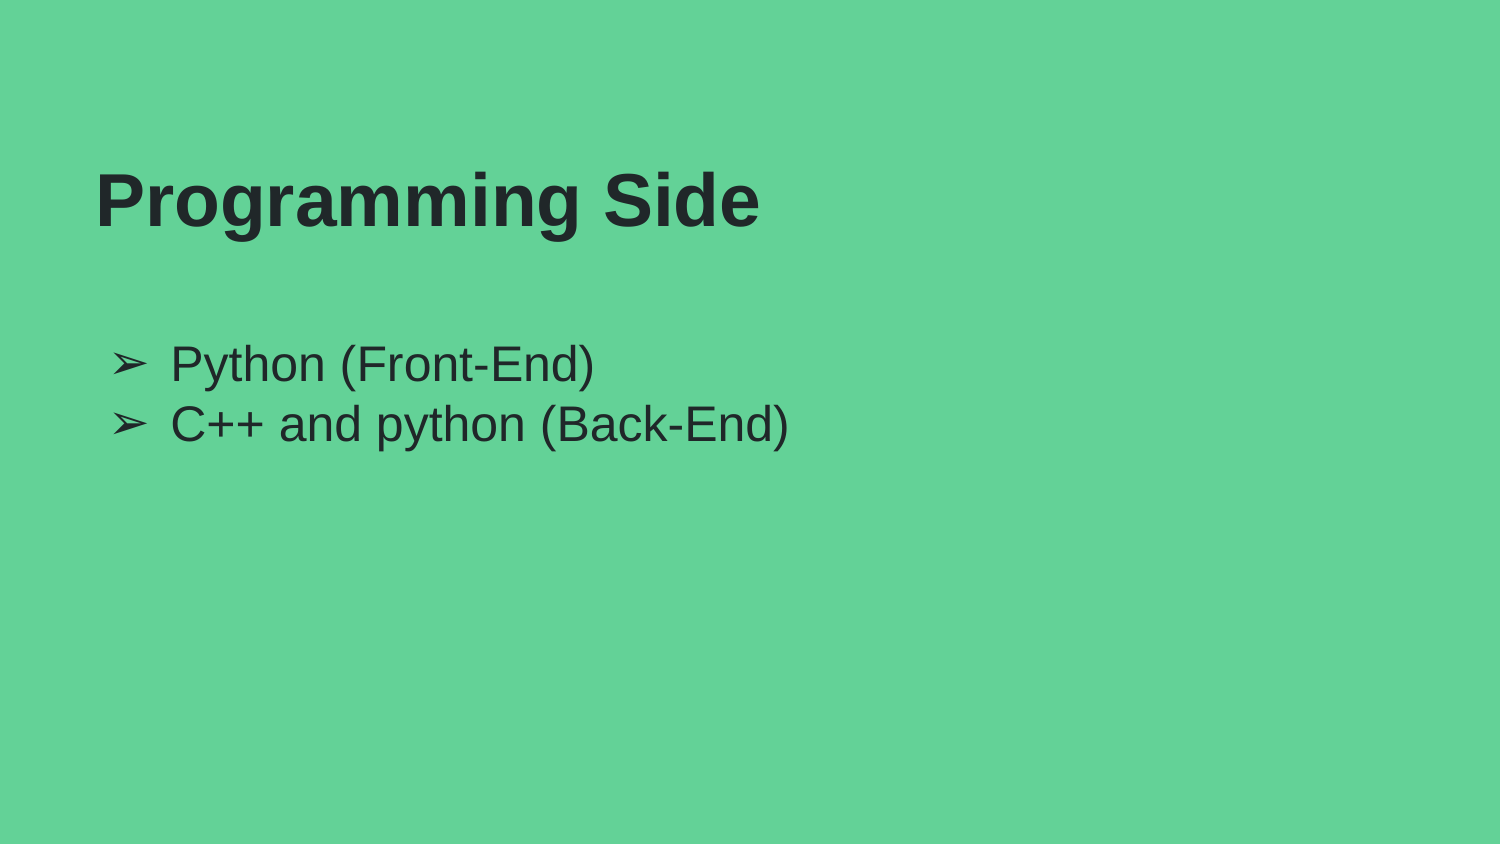

# Programming Side

Python (Front-End)
C++ and python (Back-End)